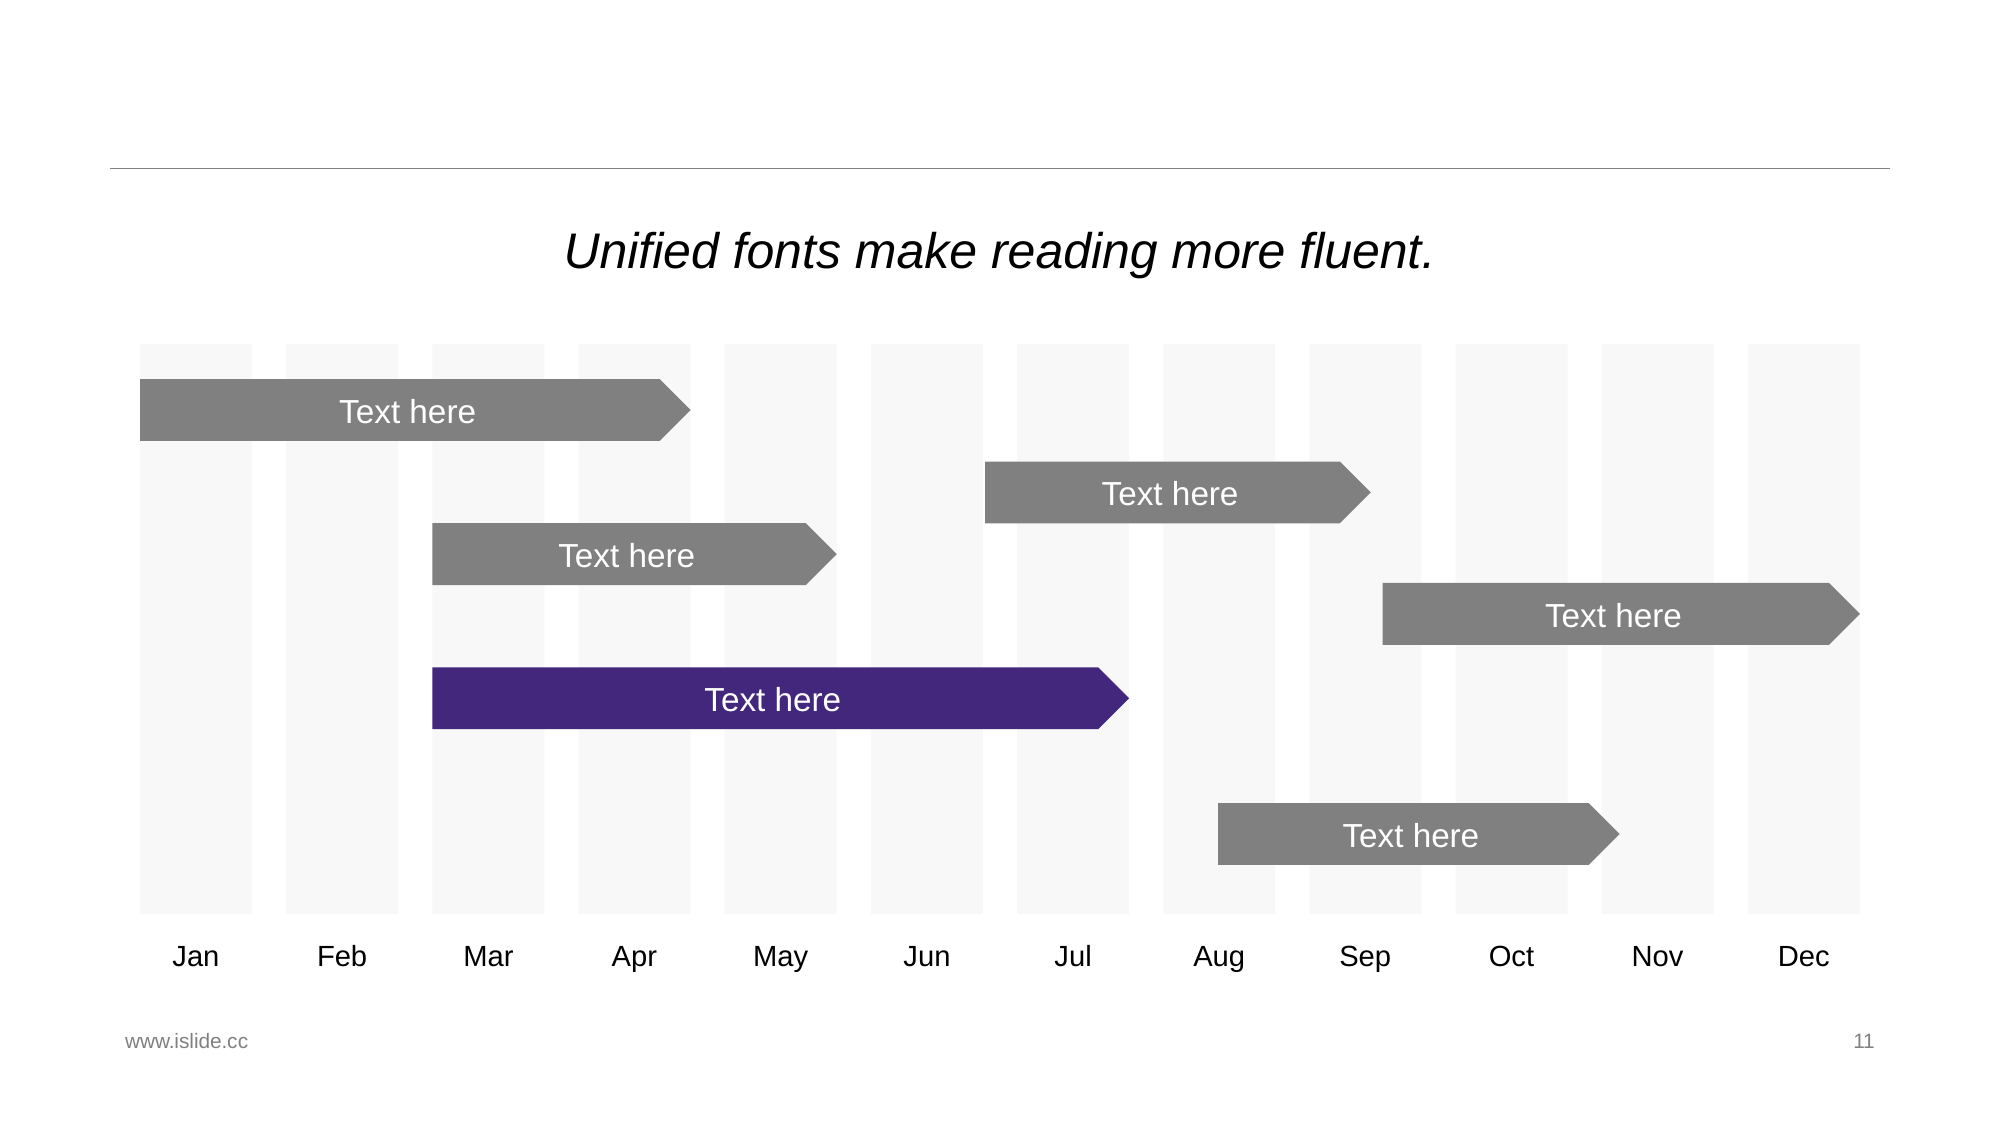

#
Unified fonts make reading more fluent.

Text here
Text here
Text here
Text here
Text here
Text here
Jan
Feb
Mar
Apr
May
Jun
Jul
Aug
Sep
Oct
Nov
Dec
www.islide.cc
11